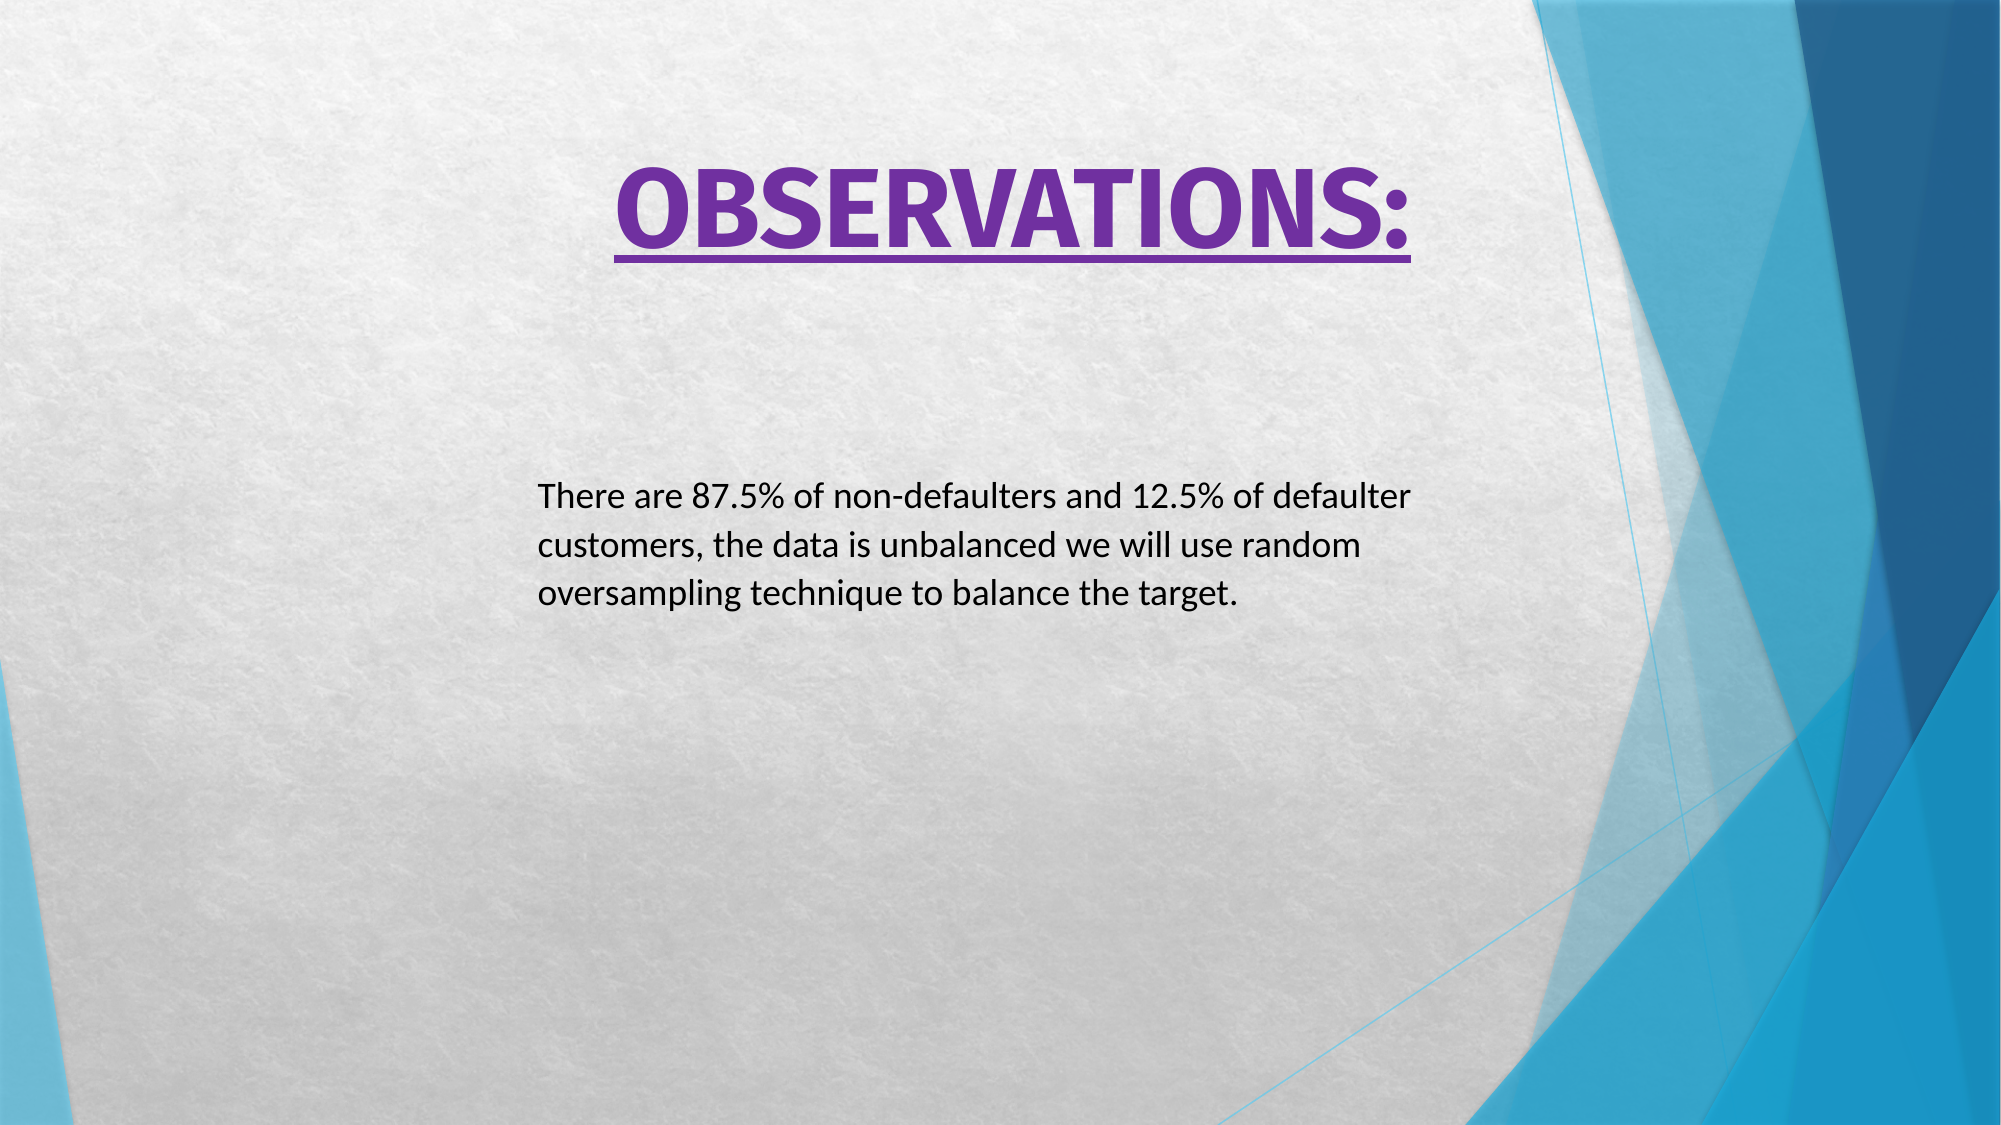

# OBSERVATIONS:

There are 87.5% of non-defaulters and 12.5% of defaulter customers, the data is unbalanced we will use random oversampling technique to balance the target.